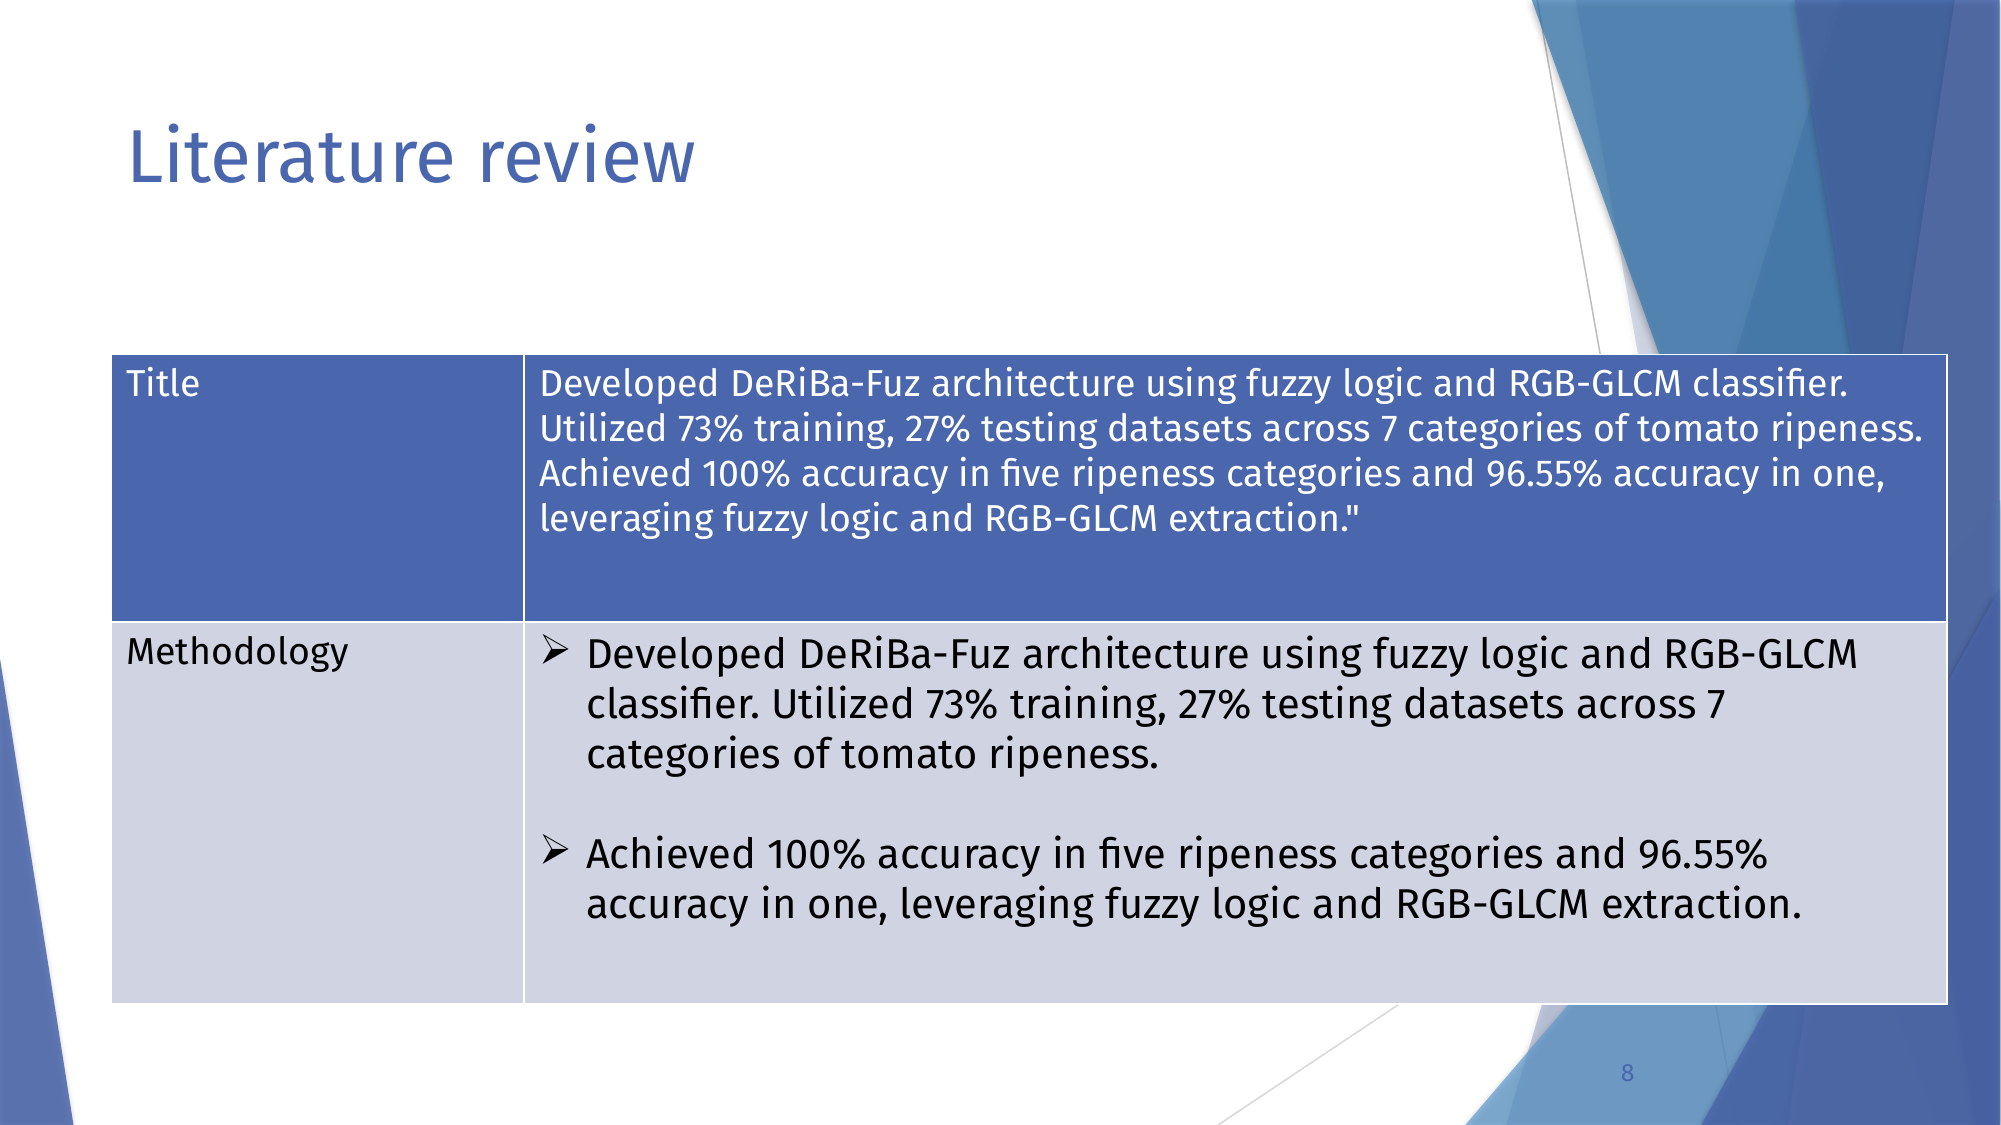

# Literature review
| Title | Developed DeRiBa-Fuz architecture using fuzzy logic and RGB-GLCM classifier. Utilized 73% training, 27% testing datasets across 7 categories of tomato ripeness. Achieved 100% accuracy in five ripeness categories and 96.55% accuracy in one, leveraging fuzzy logic and RGB-GLCM extraction." |
| --- | --- |
| Methodology | Developed DeRiBa-Fuz architecture using fuzzy logic and RGB-GLCM classifier. Utilized 73% training, 27% testing datasets across 7 categories of tomato ripeness. Achieved 100% accuracy in five ripeness categories and 96.55% accuracy in one, leveraging fuzzy logic and RGB-GLCM extraction. |
8